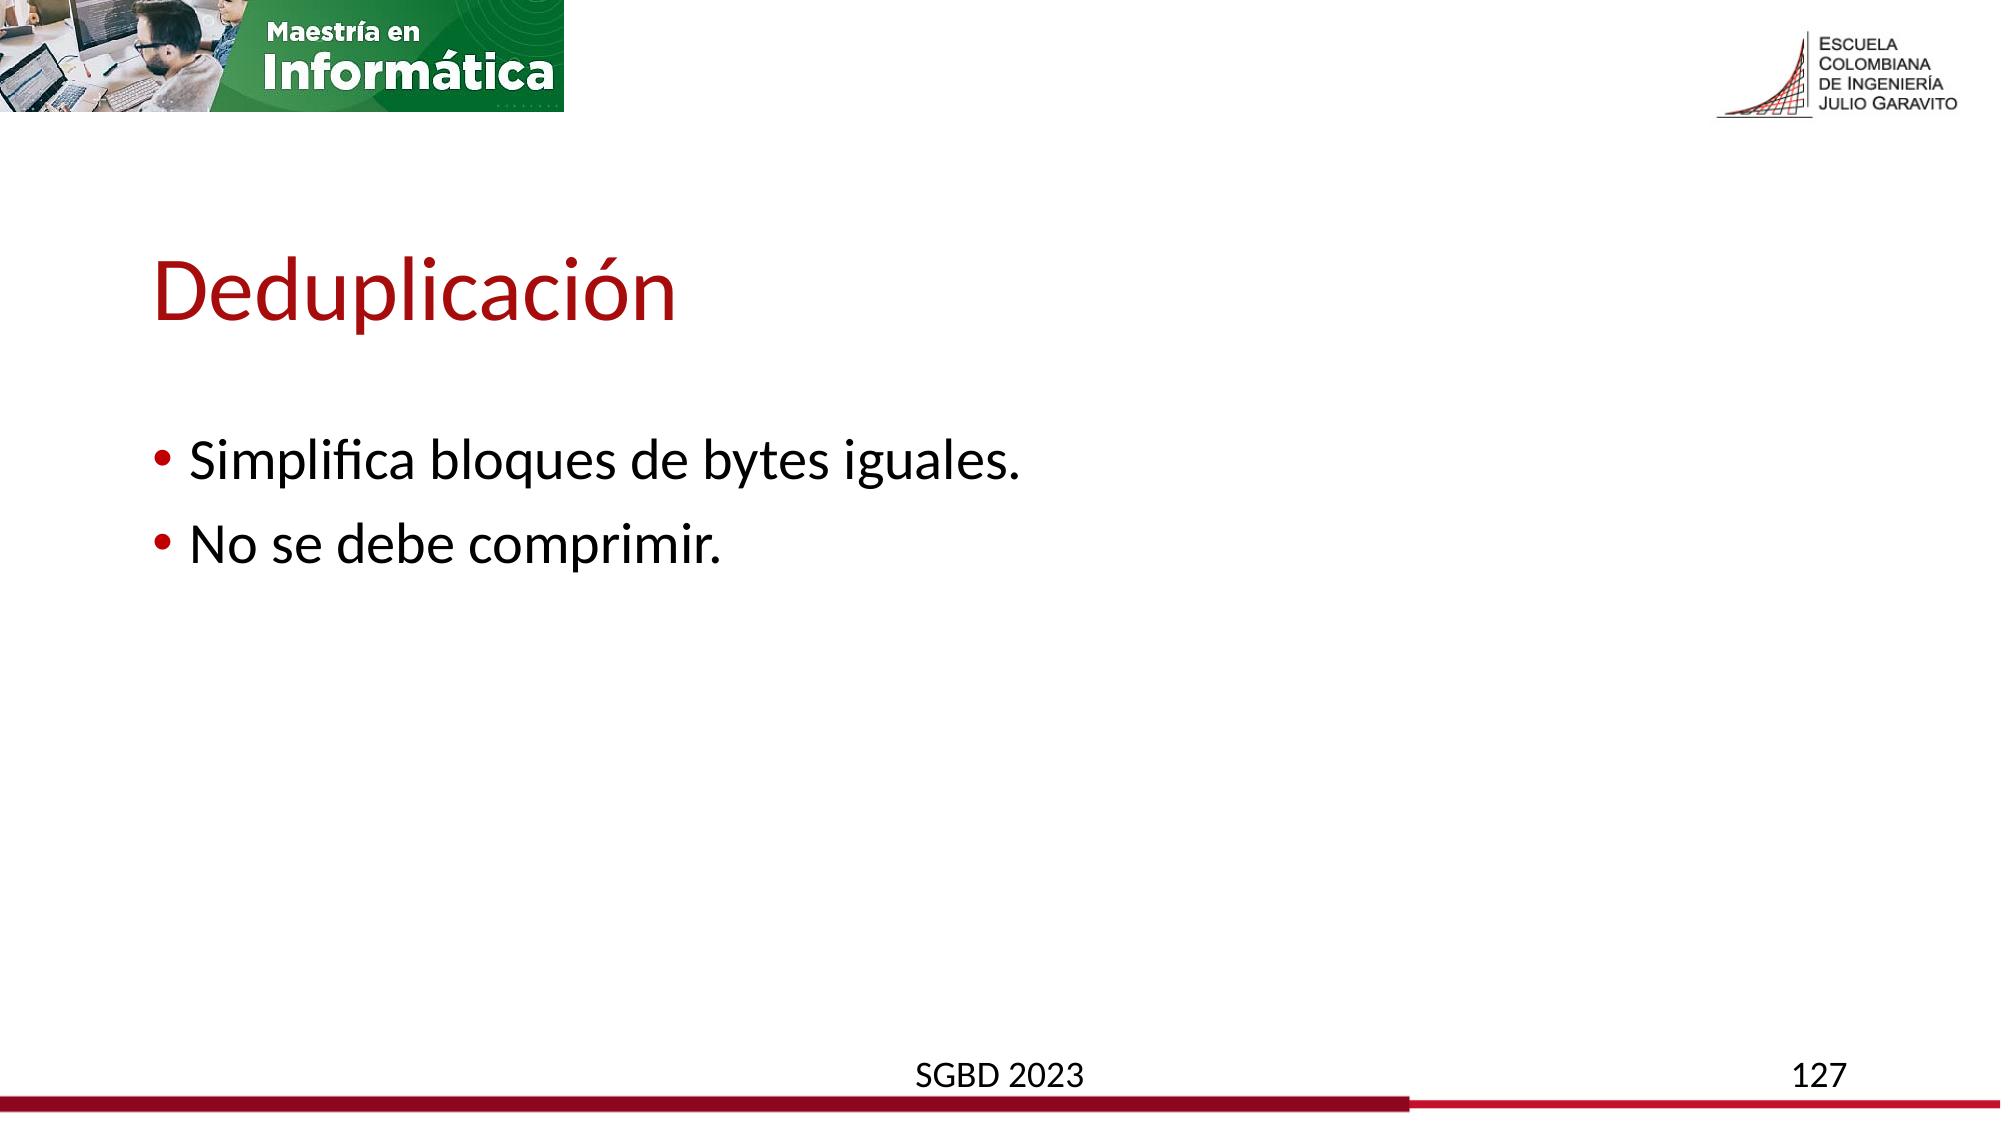

# Deduplicación
Simplifica bloques de bytes iguales.
No se debe comprimir.
SGBD 2023
127